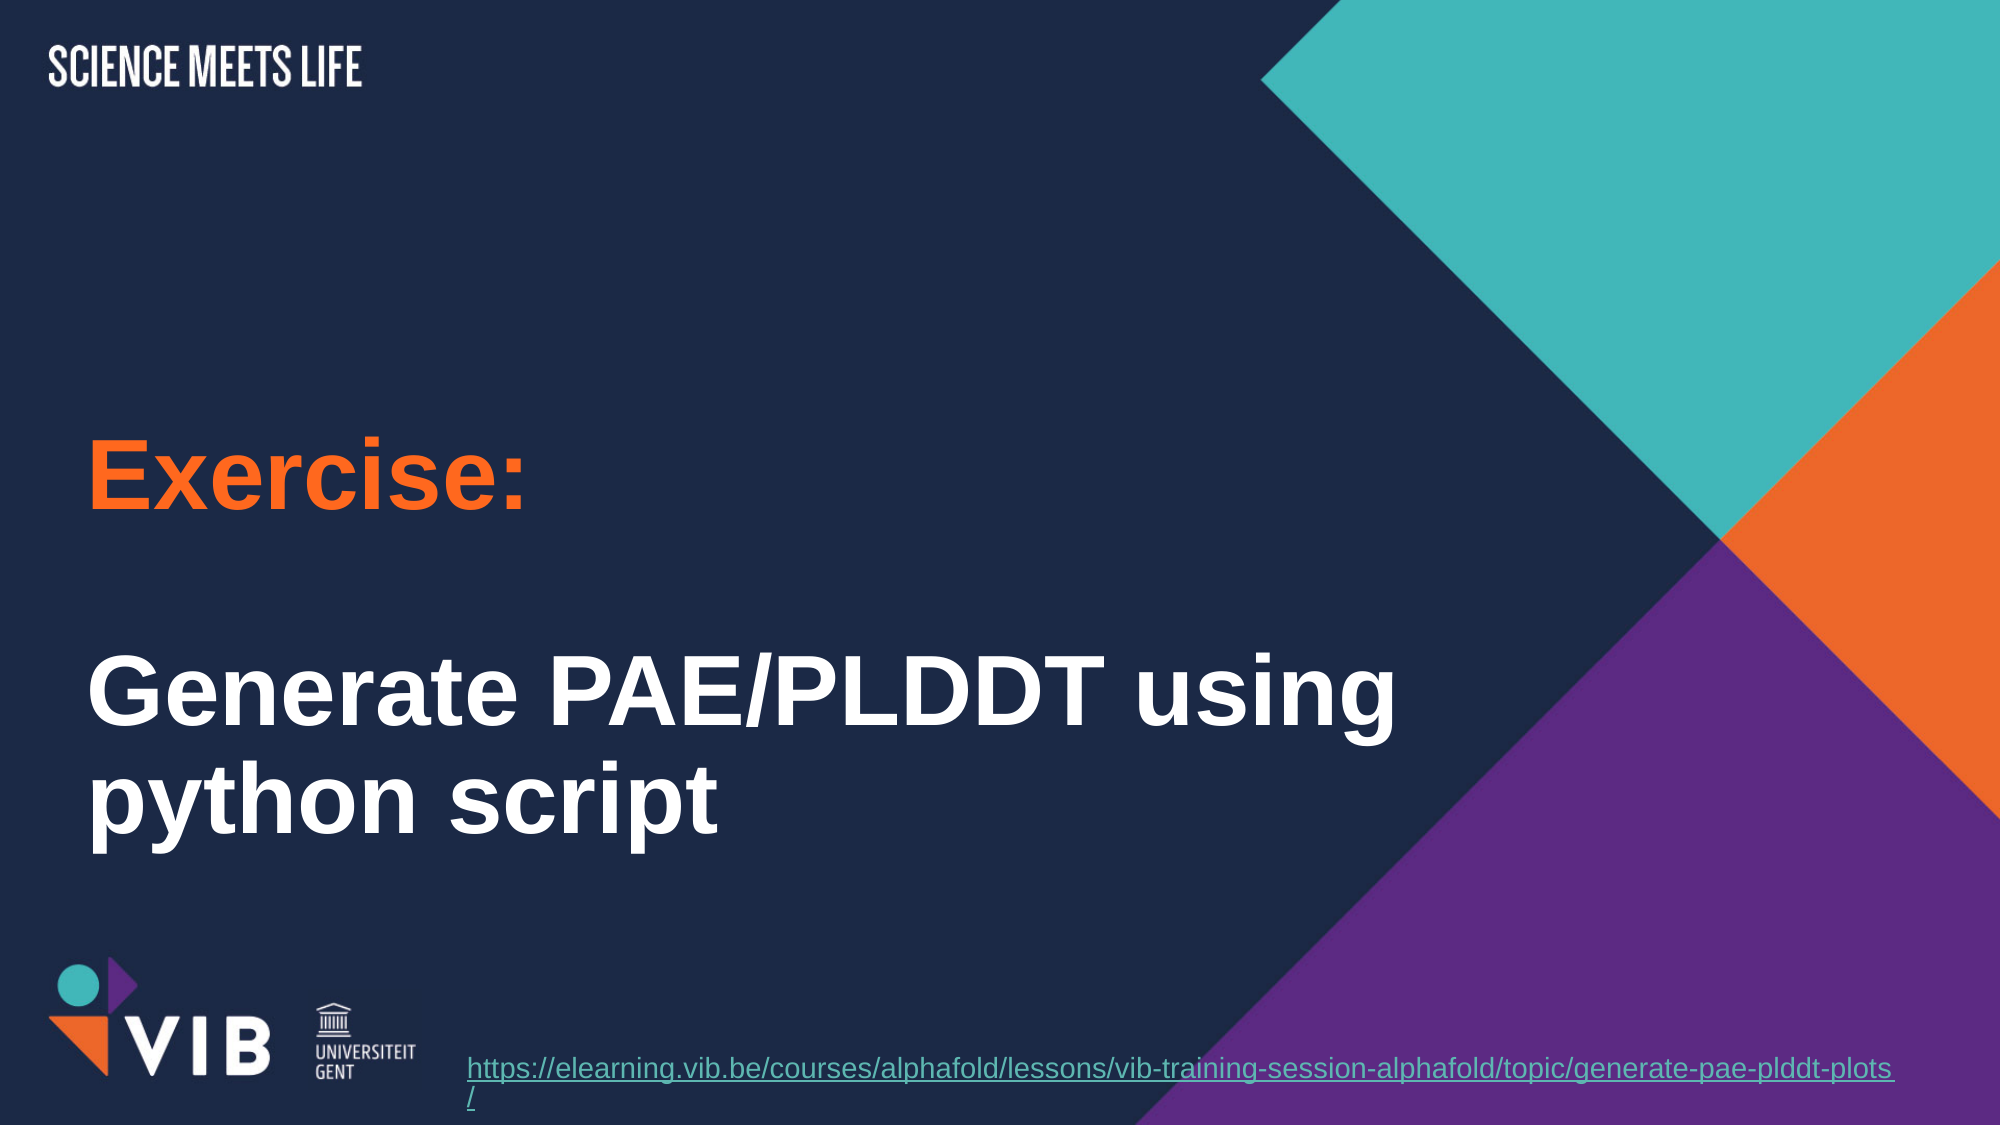

# Exercise: Generate PAE/PLDDT using python script
https://elearning.vib.be/courses/alphafold/lessons/vib-training-session-alphafold/topic/generate-pae-plddt-plots/